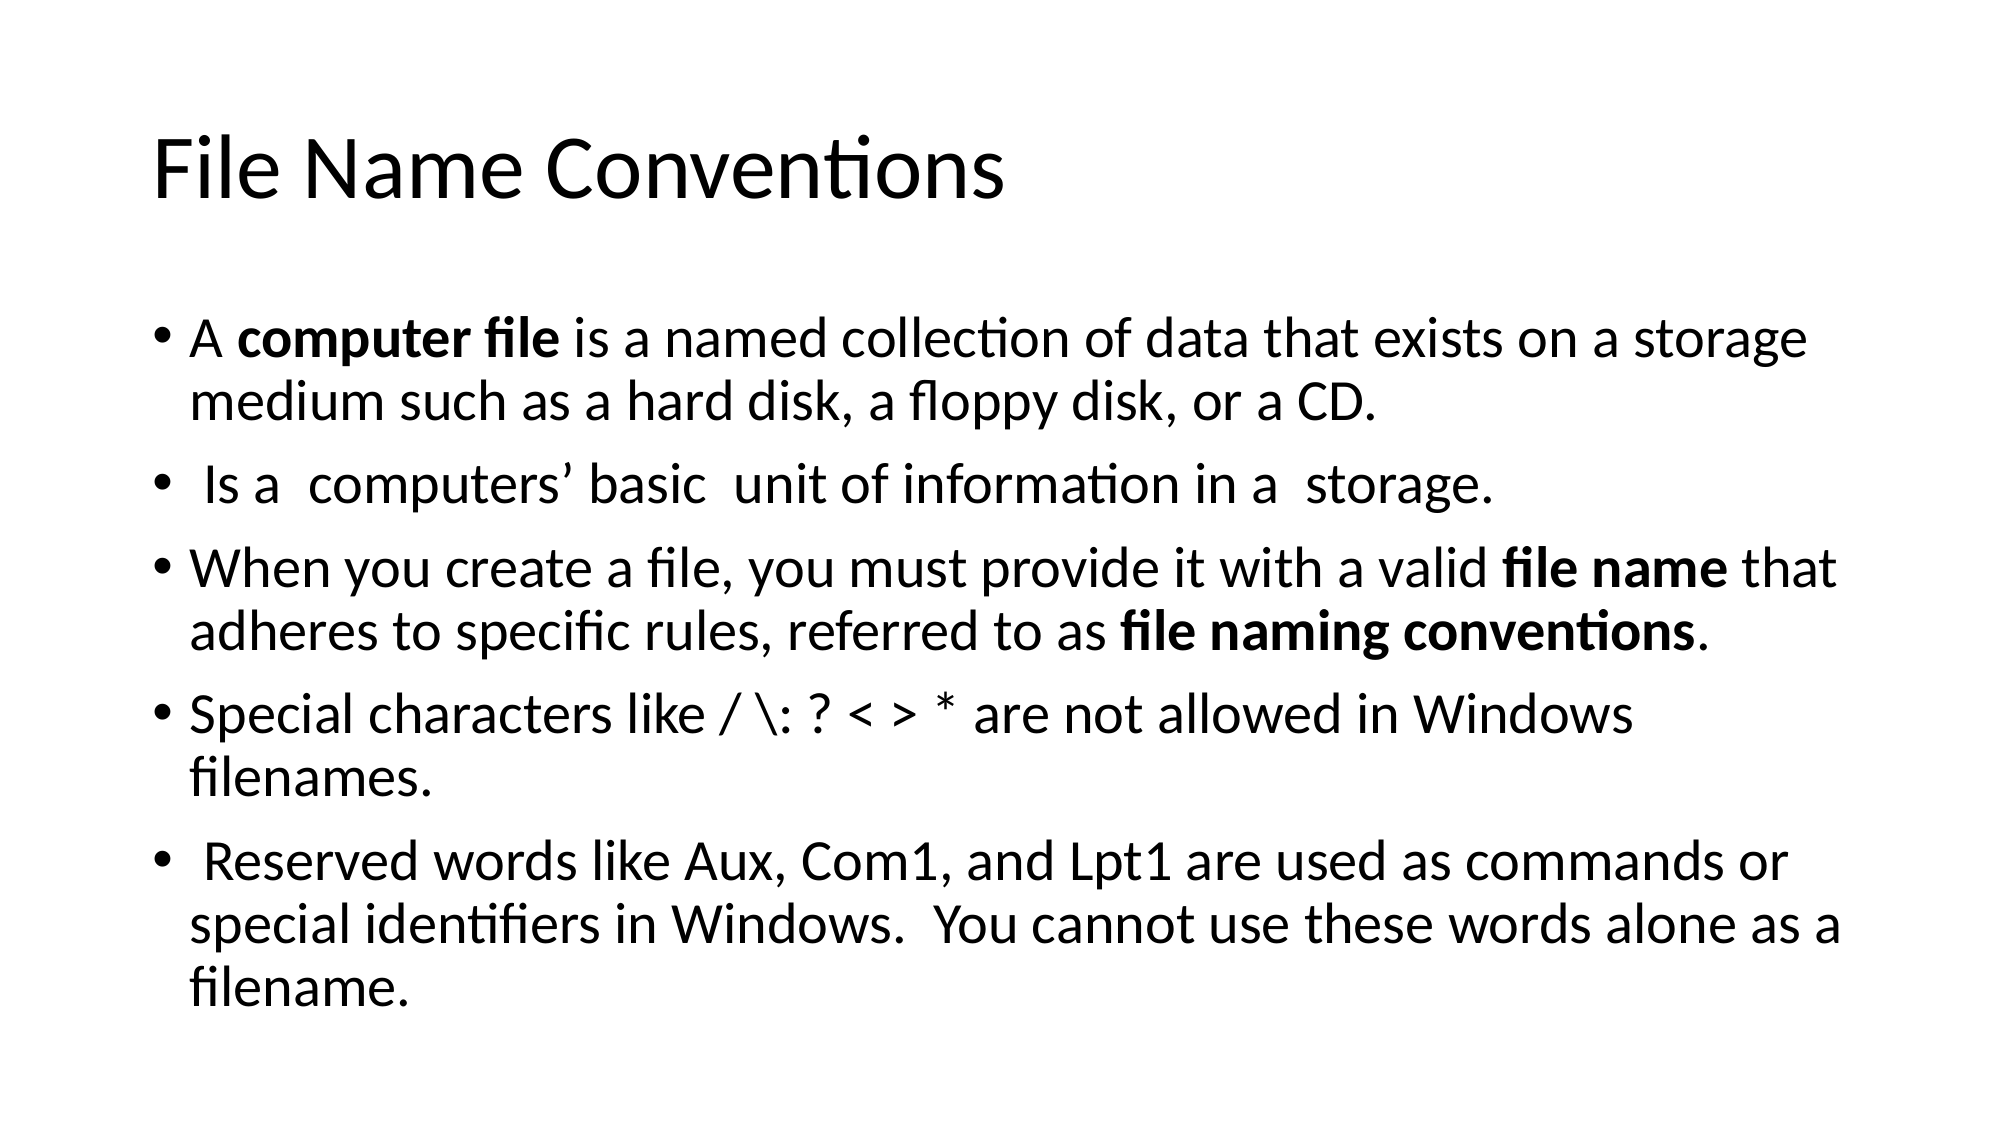

# File Name Conventions
A computer file is a named collection of data that exists on a storage medium such as a hard disk, a floppy disk, or a CD.
 Is a  computers’ basic  unit of information in a  storage.
When you create a file, you must provide it with a valid file name that adheres to specific rules, referred to as file naming conventions.
Special characters like / \: ? < > * are not allowed in Windows filenames.
 Reserved words like Aux, Com1, and Lpt1 are used as commands or special identifiers in Windows.  You cannot use these words alone as a filename.